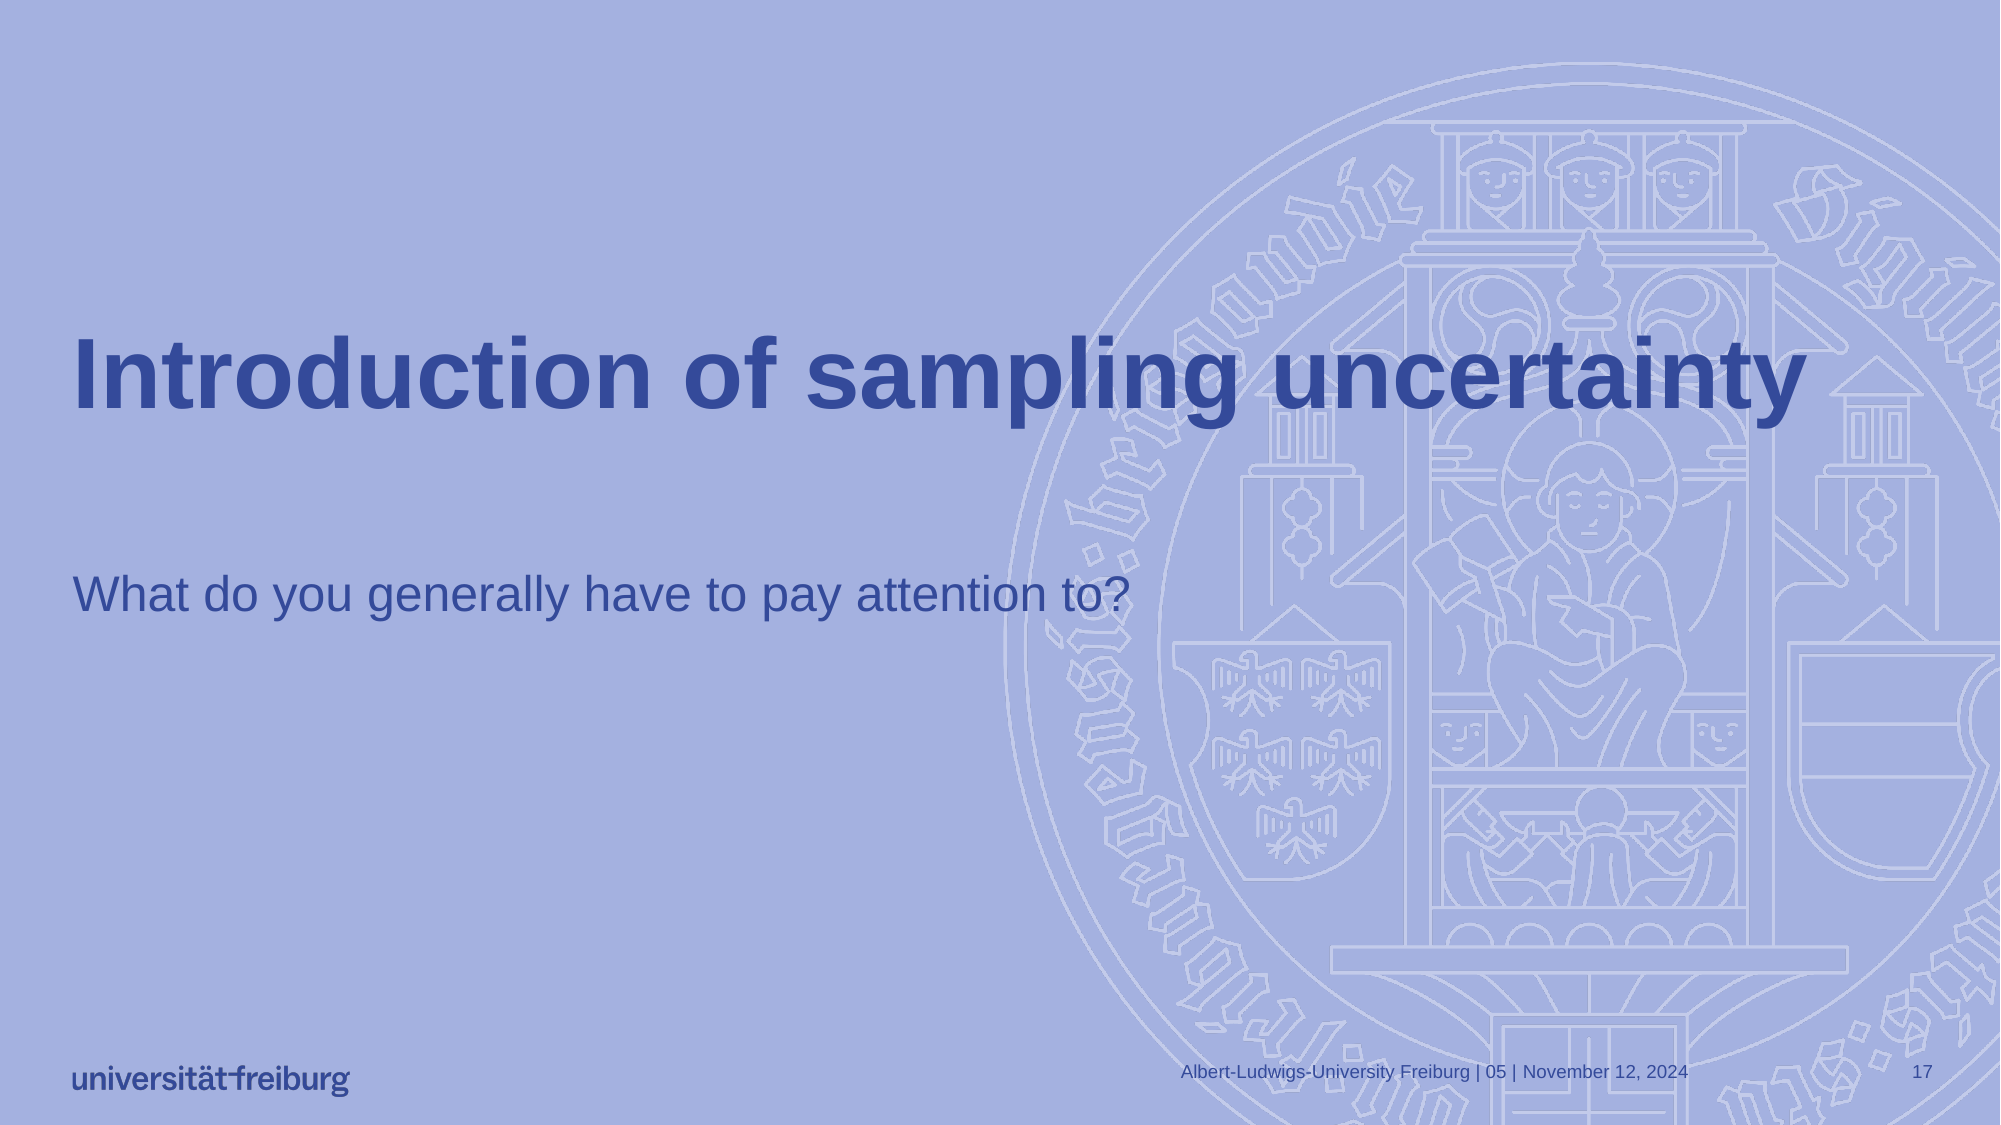

# Introduction of sampling uncertainty
What do you generally have to pay attention to?
Albert-Ludwigs-University Freiburg | 05 |
November 12, 2024
17